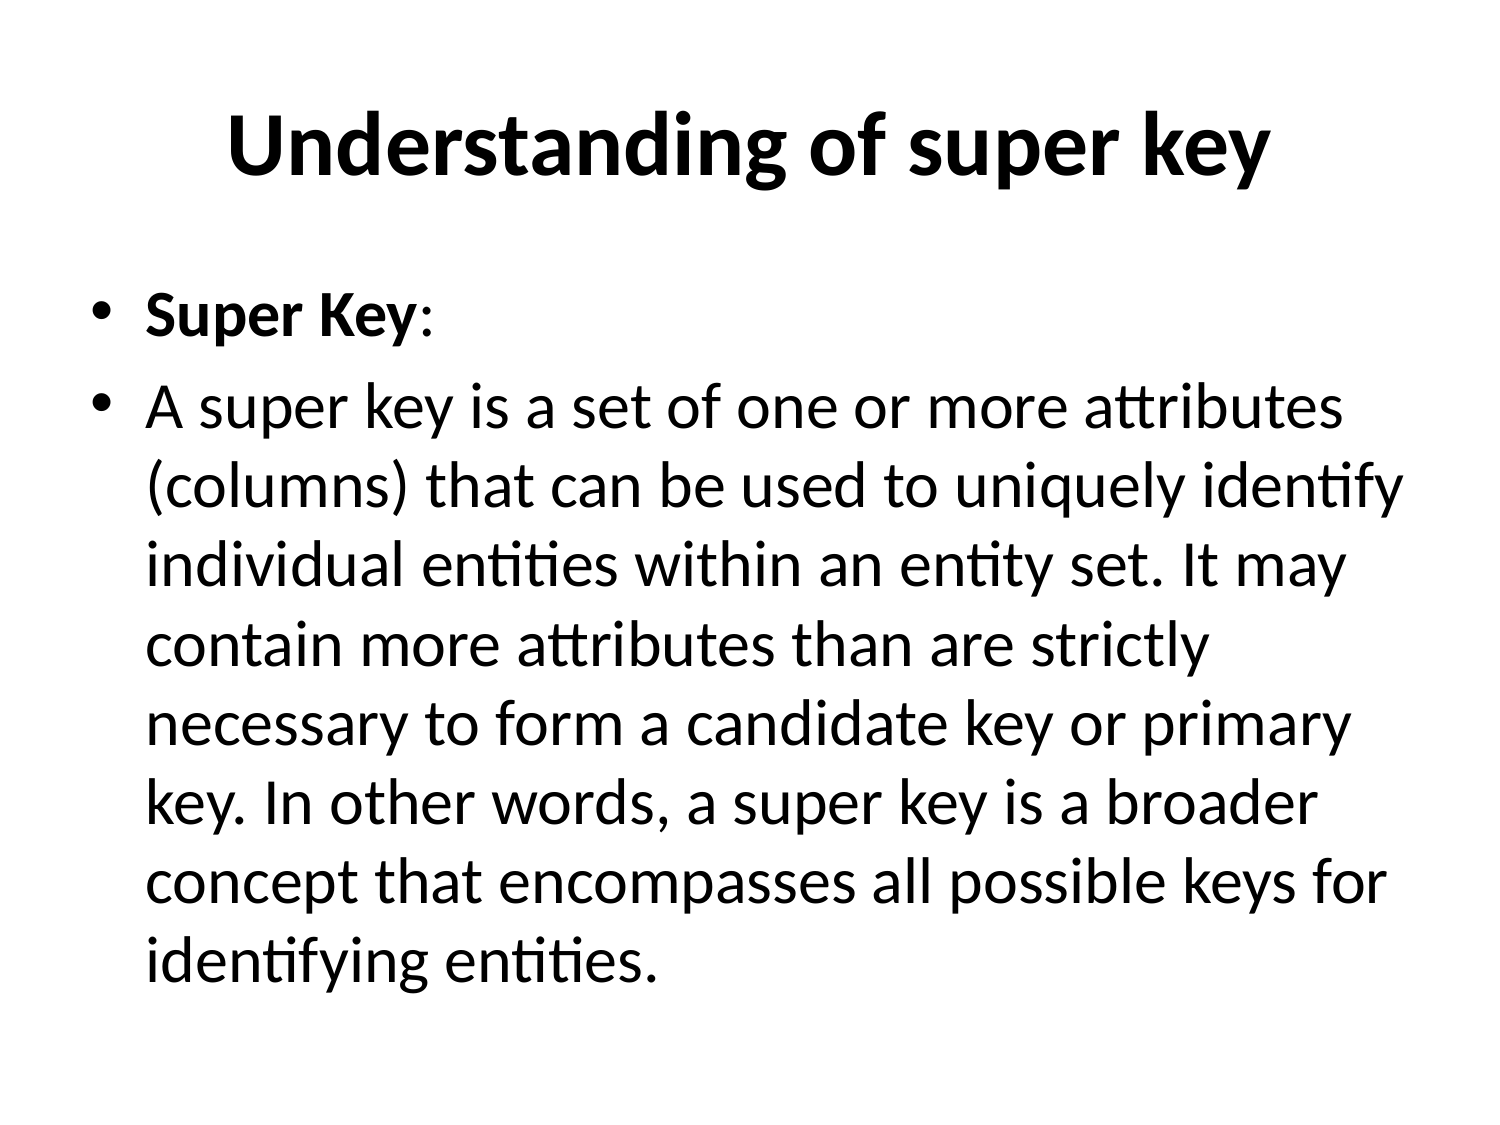

# Understanding of super key
Super Key:
A super key is a set of one or more attributes (columns) that can be used to uniquely identify individual entities within an entity set. It may contain more attributes than are strictly necessary to form a candidate key or primary key. In other words, a super key is a broader concept that encompasses all possible keys for identifying entities.